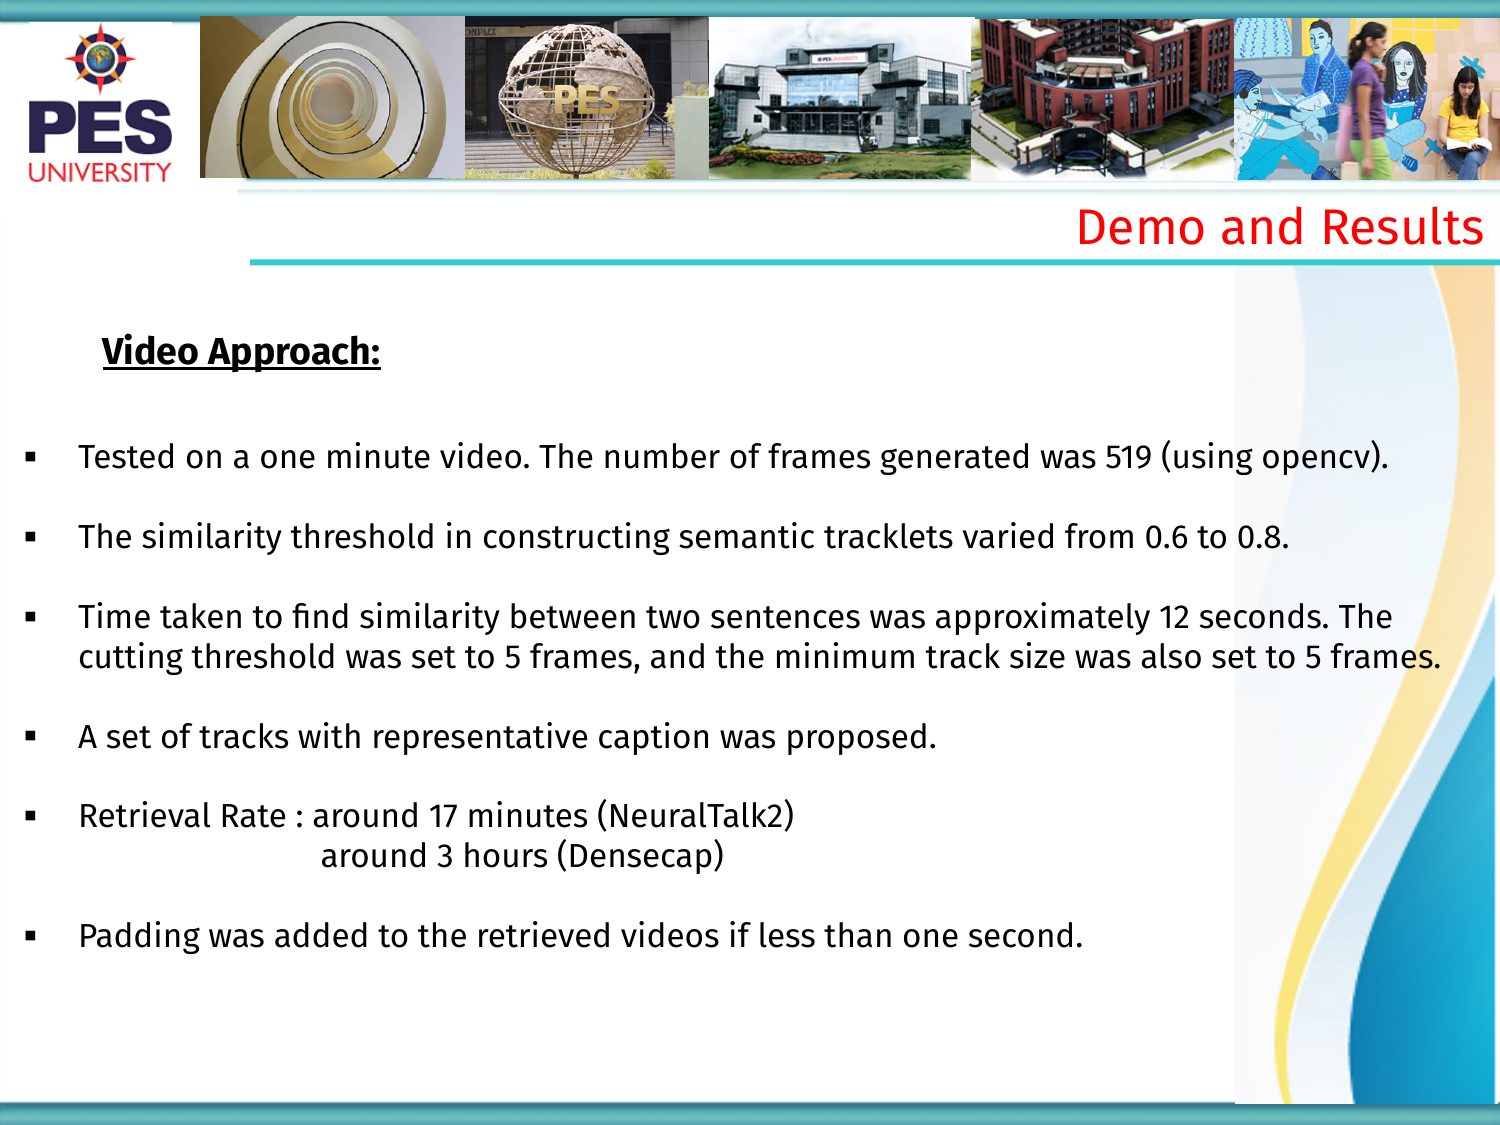

Demo and Results

Video Approach:
Tested on a one minute video. The number of frames generated was 519 (using opencv).

The similarity threshold in constructing semantic tracklets varied from 0.6 to 0.8.

Time taken to find similarity between two sentences was approximately 12 seconds. The cutting threshold was set to 5 frames, and the minimum track size was also set to 5 frames.

A set of tracks with representative caption was proposed.

Retrieval Rate : around 17 minutes (NeuralTalk2)
  around 3 hours (Densecap)

Padding was added to the retrieved videos if less than one second.